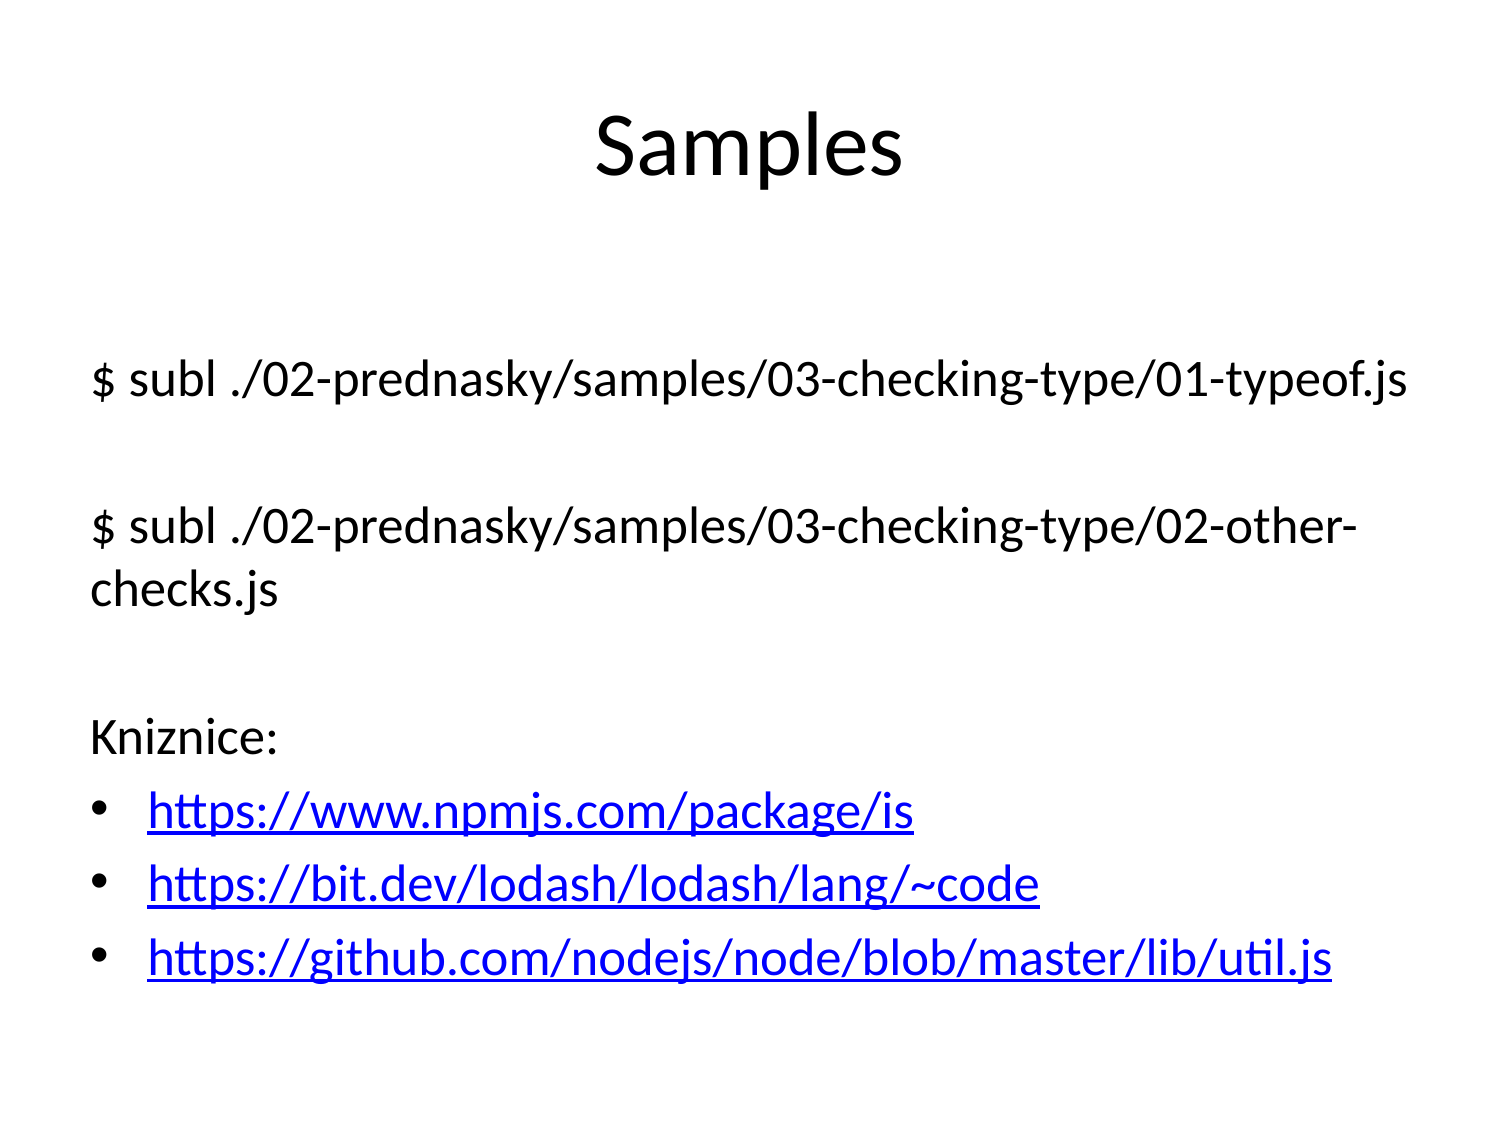

# Samples

$ subl ./02-prednasky/samples/03-checking-type/01-typeof.js

$ subl ./02-prednasky/samples/03-checking-type/02-other-checks.js

Kniznice:
https://www.npmjs.com/package/is
https://bit.dev/lodash/lodash/lang/~code
https://github.com/nodejs/node/blob/master/lib/util.js